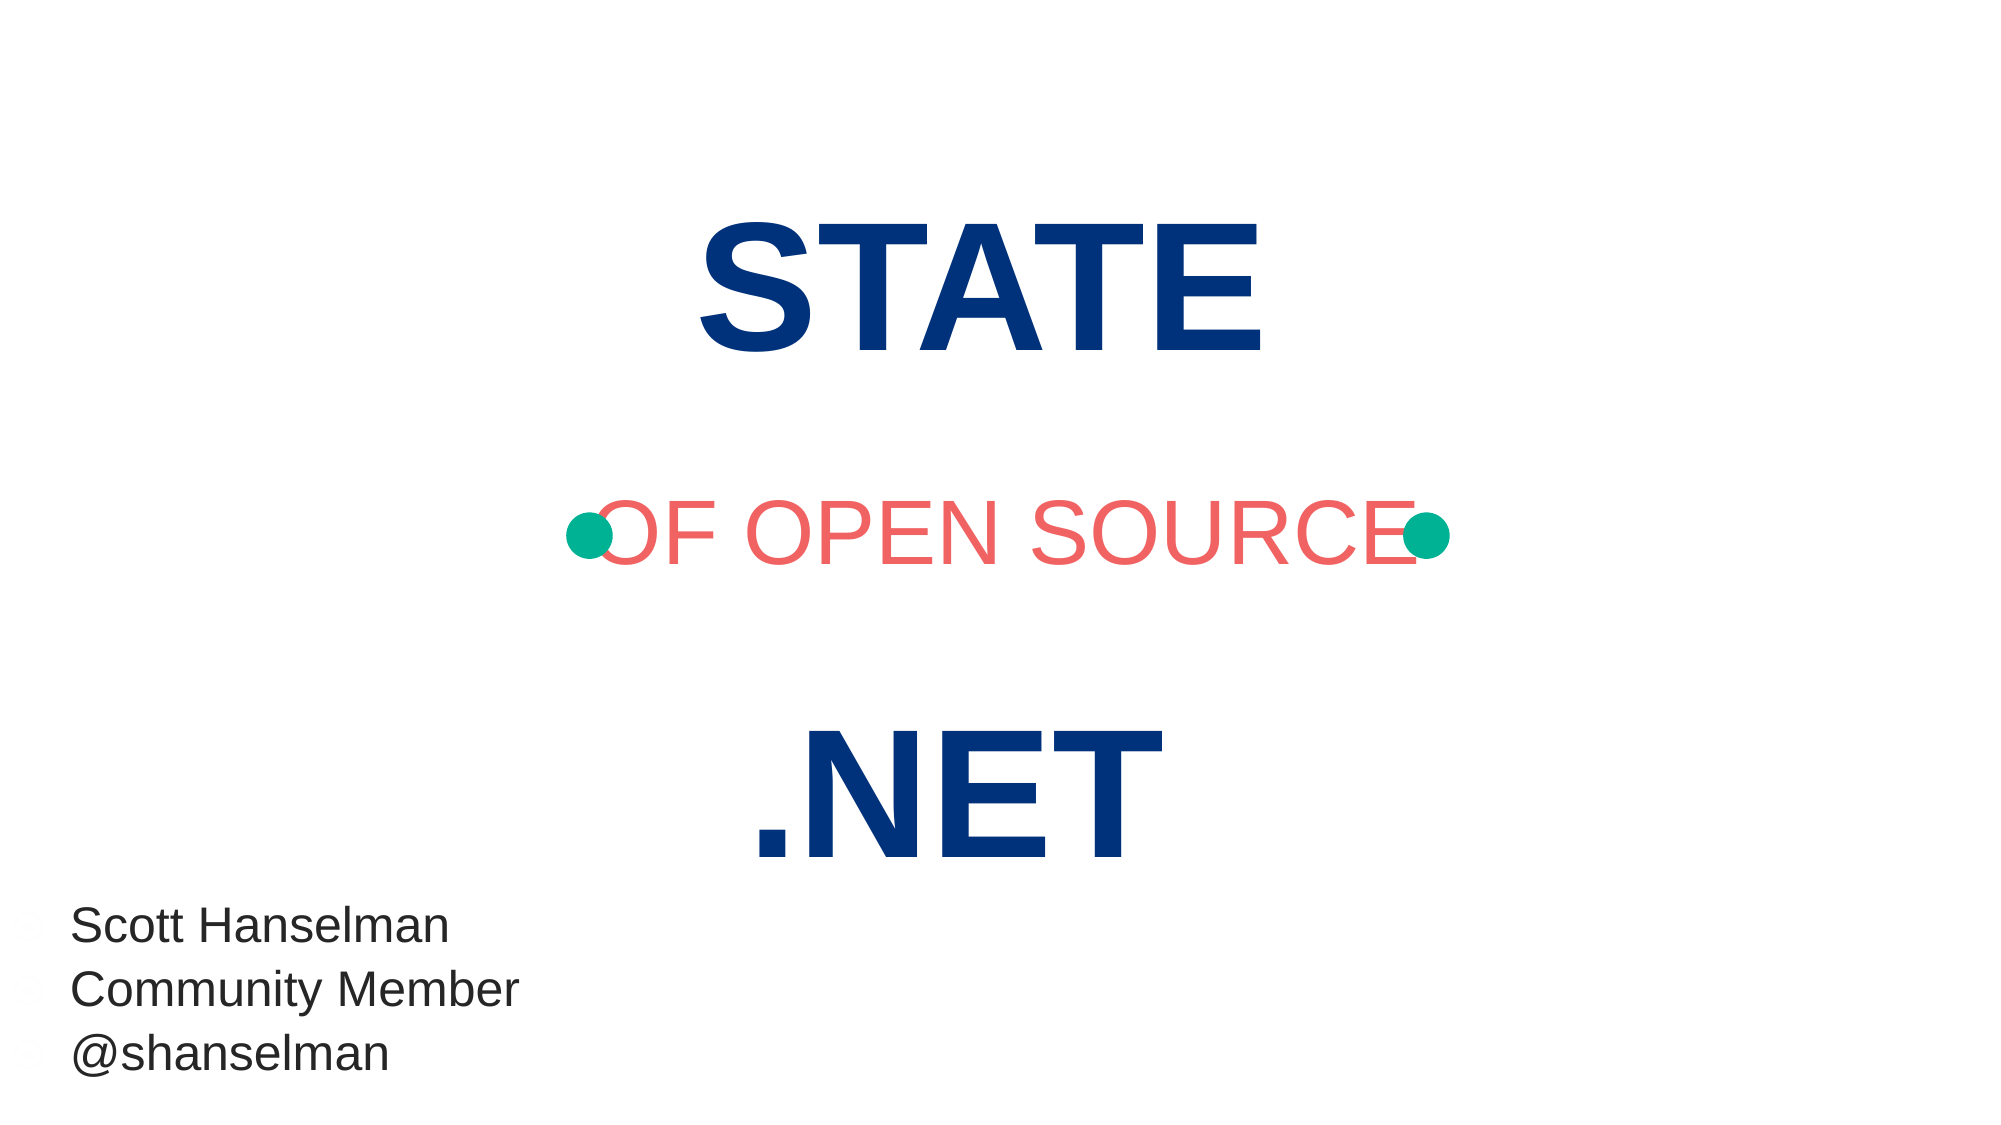

STATE
OF OPEN SOURCE

.NET
Scott Hanselman
Community Member
@shanselman